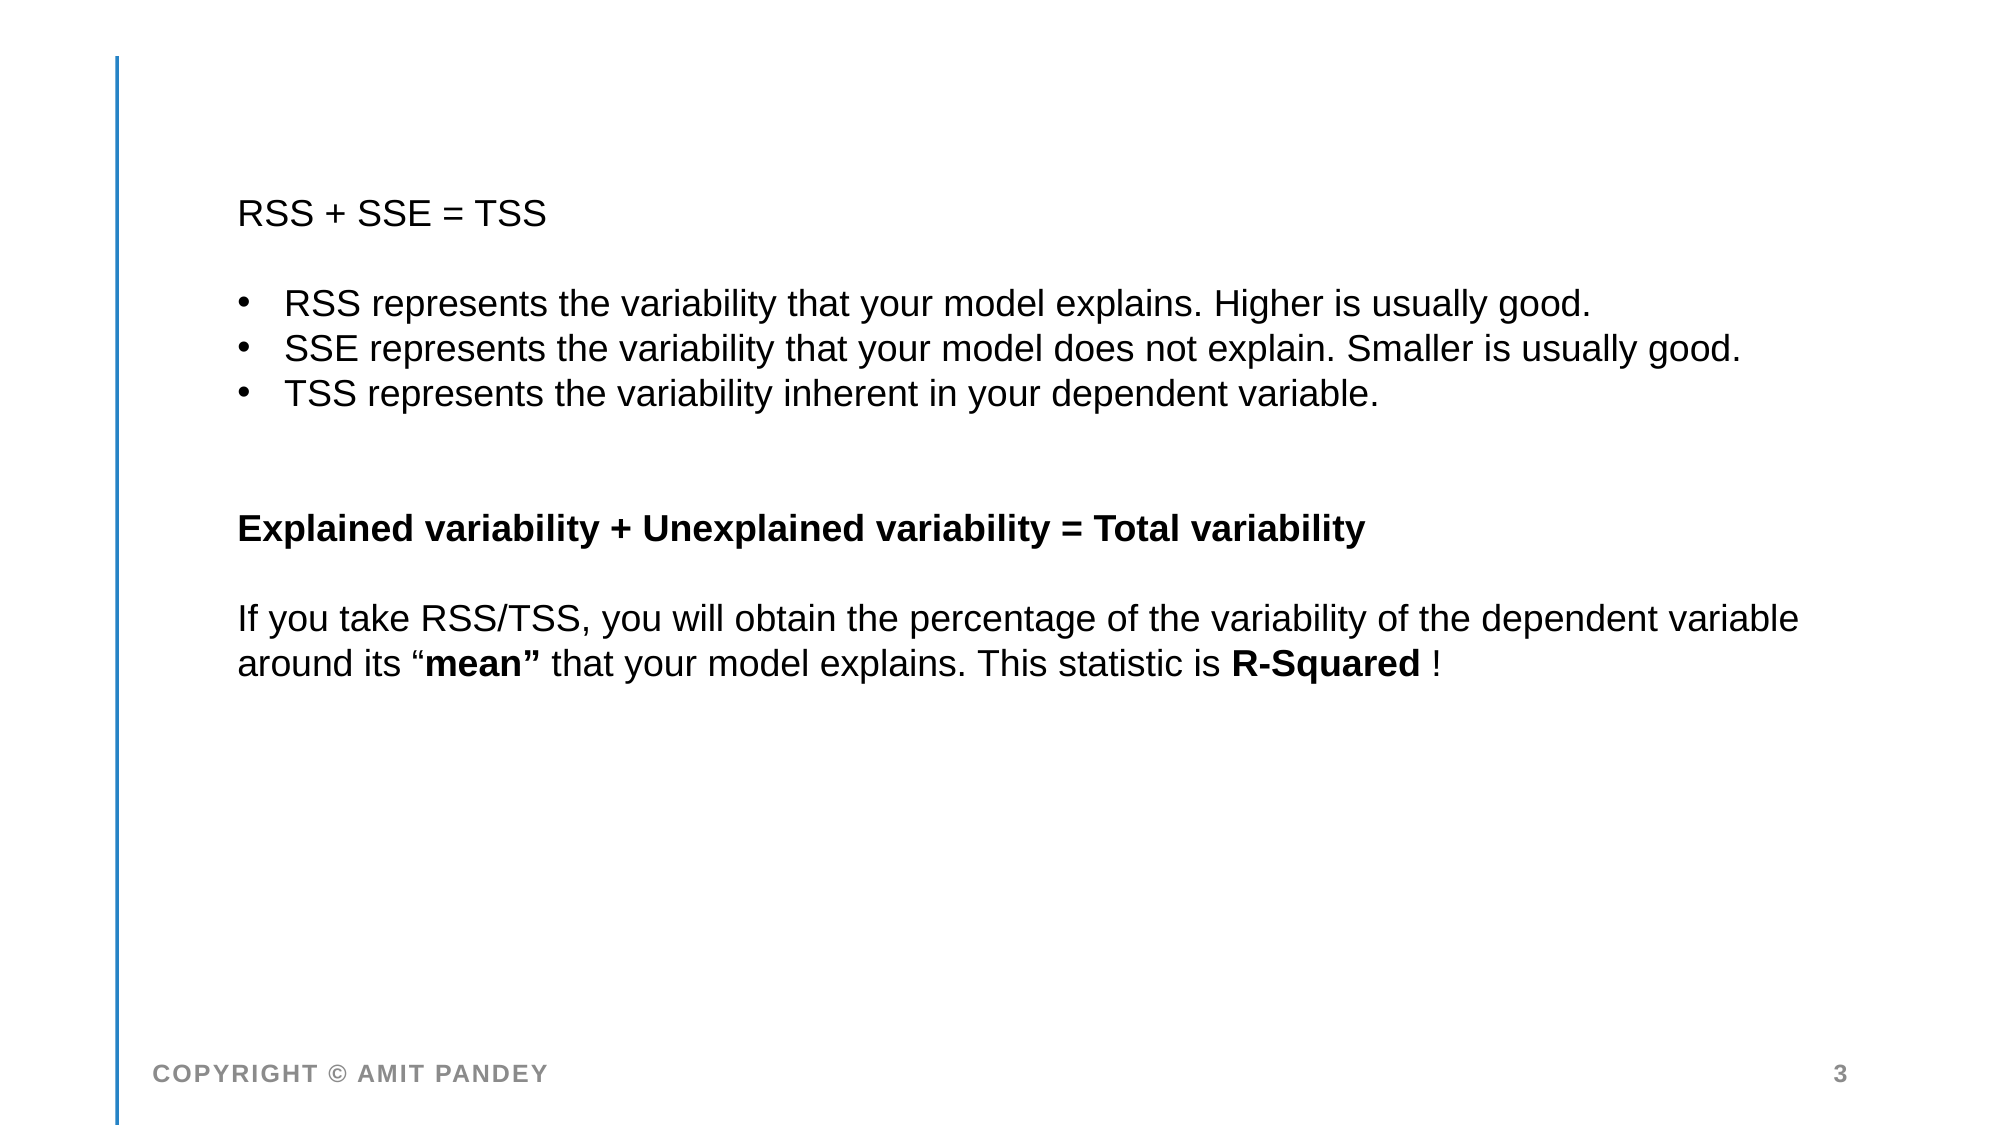

RSS + SSE = TSS

RSS represents the variability that your model explains. Higher is usually good.
SSE represents the variability that your model does not explain. Smaller is usually good.
TSS represents the variability inherent in your dependent variable.

Explained variability + Unexplained variability = Total variability

If you take RSS/TSS, you will obtain the percentage of the variability of the dependent variable around its “mean” that your model explains. This statistic is R-Squared !
COPYRIGHT © AMIT PANDEY
3